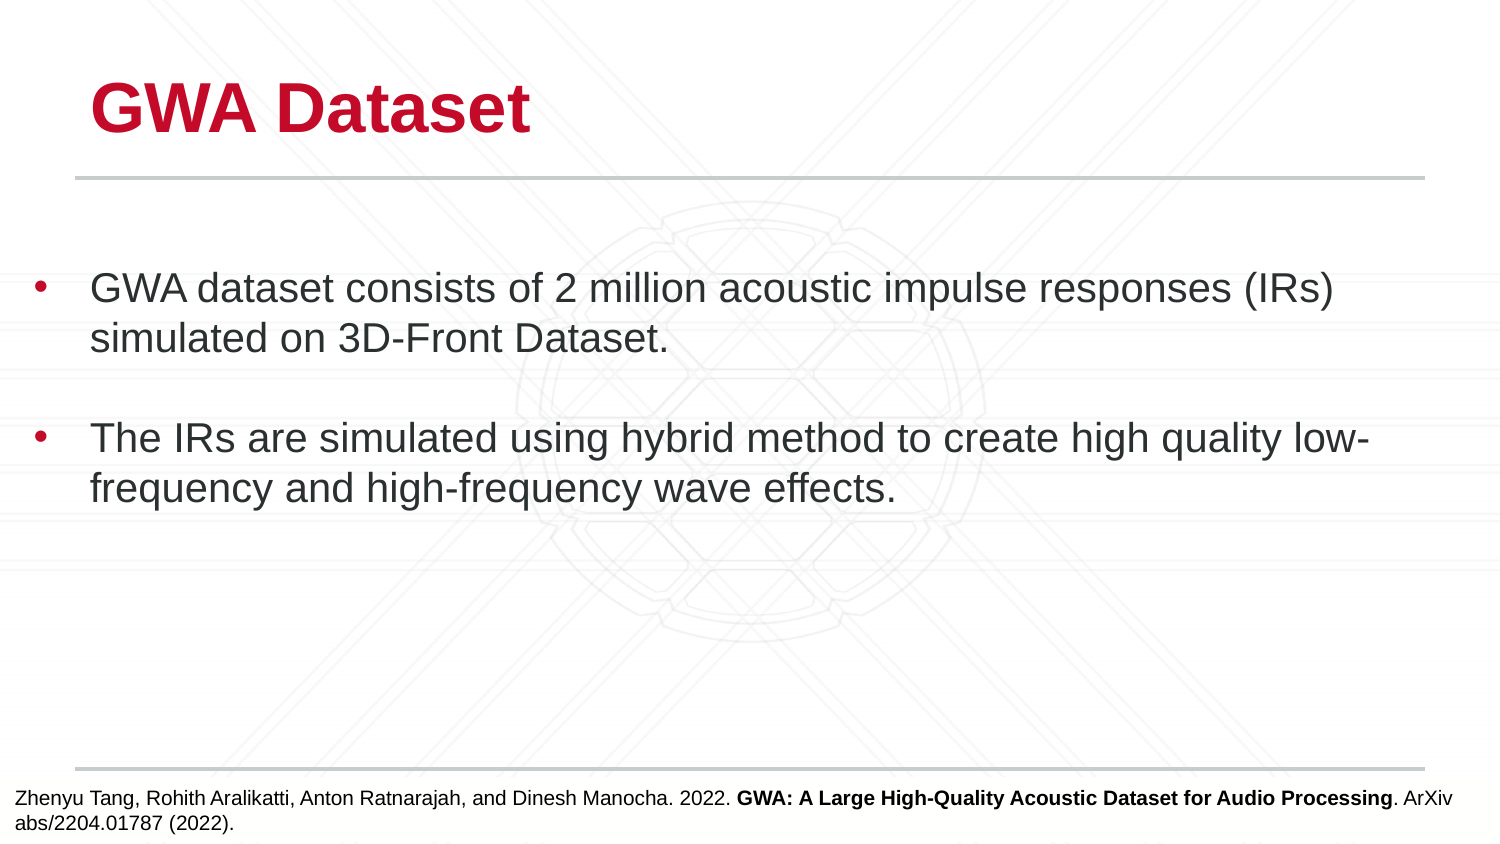

# GWA Dataset

GWA dataset consists of 2 million acoustic impulse responses (IRs) simulated on 3D-Front Dataset.

The IRs are simulated using hybrid method to create high quality low-frequency and high-frequency wave effects.
Zhenyu Tang, Rohith Aralikatti, Anton Ratnarajah, and Dinesh Manocha. 2022. GWA: A Large High-Quality Acoustic Dataset for Audio Processing. ArXiv abs/2204.01787 (2022).